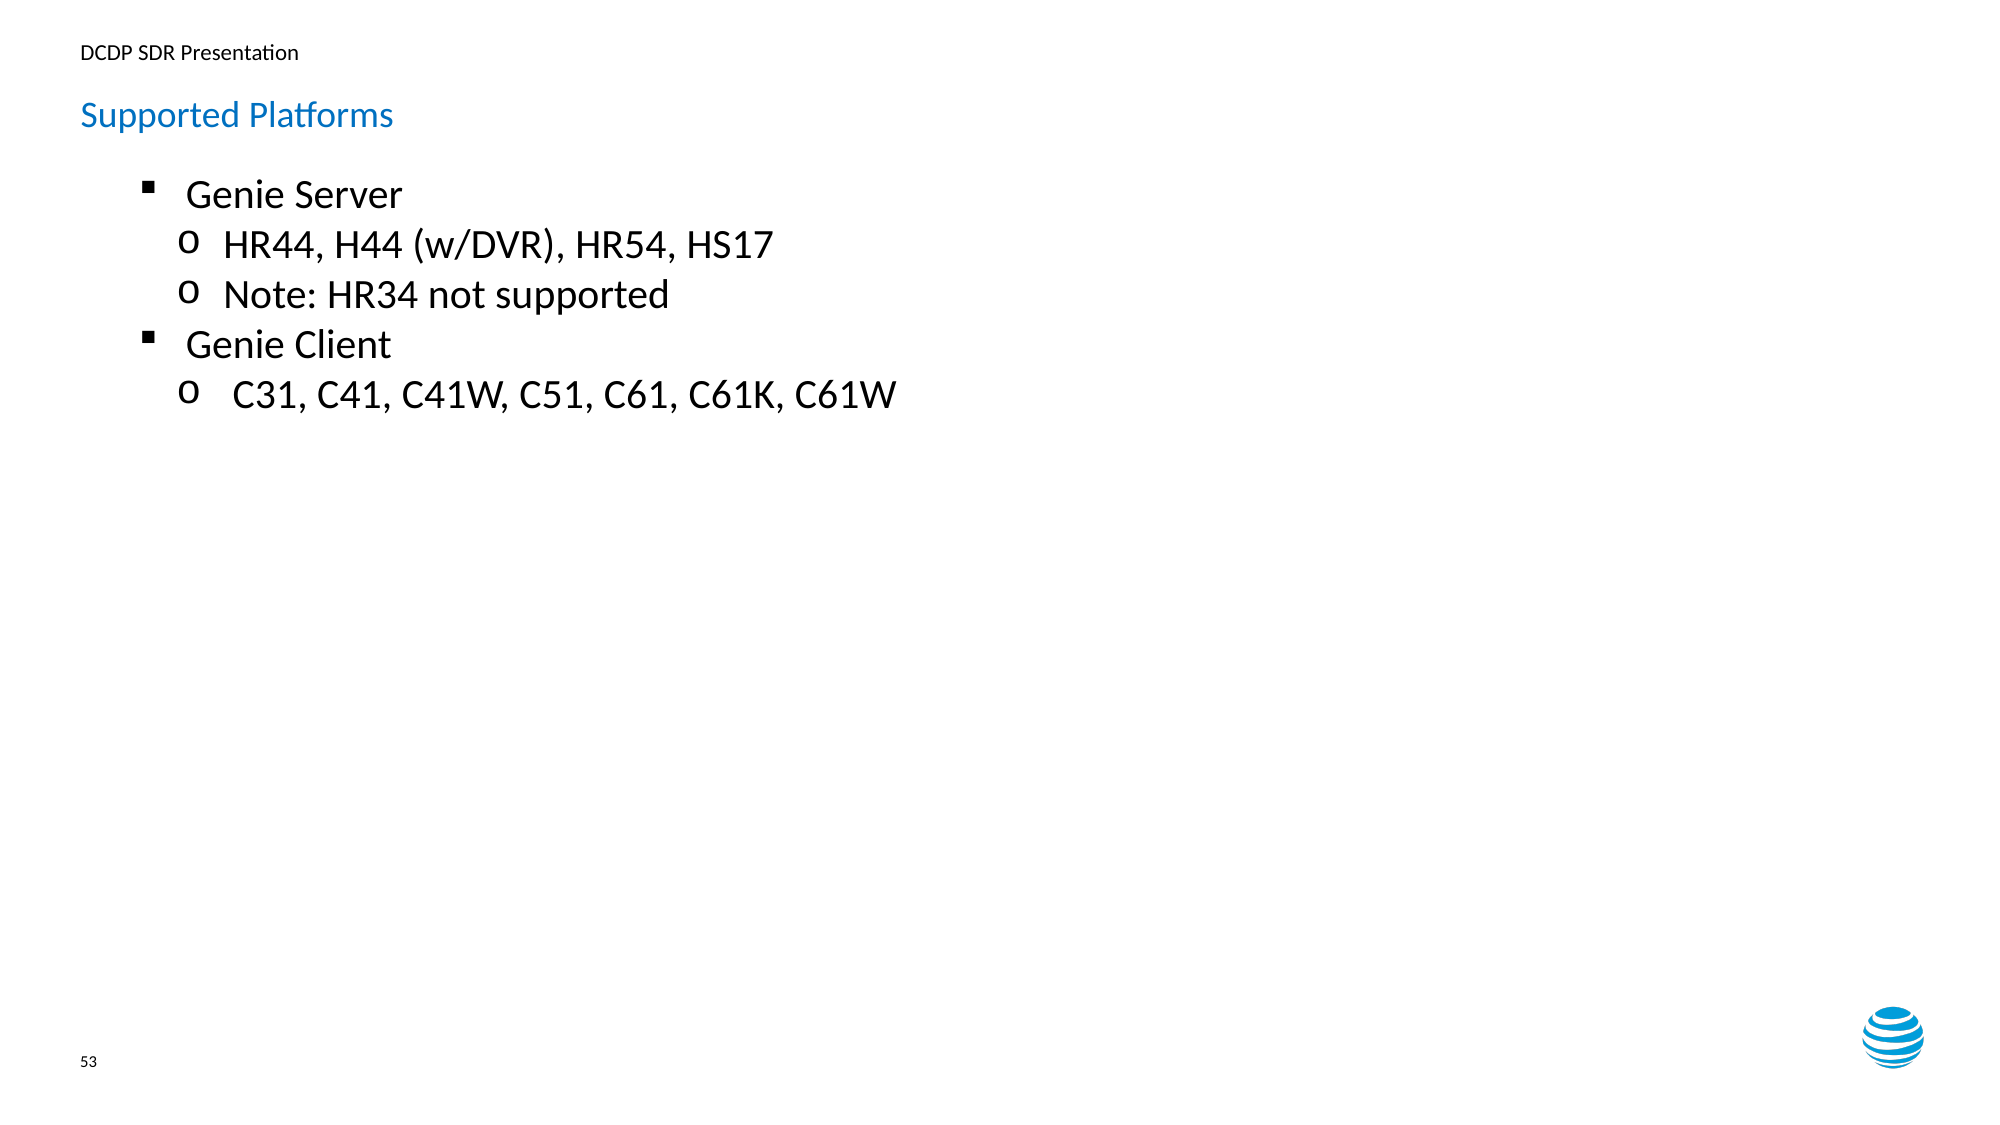

# Supported Platforms
Genie Server
HR44, H44 (w/DVR), HR54, HS17
Note: HR34 not supported
Genie Client
C31, C41, C41W, C51, C61, C61K, C61W

53